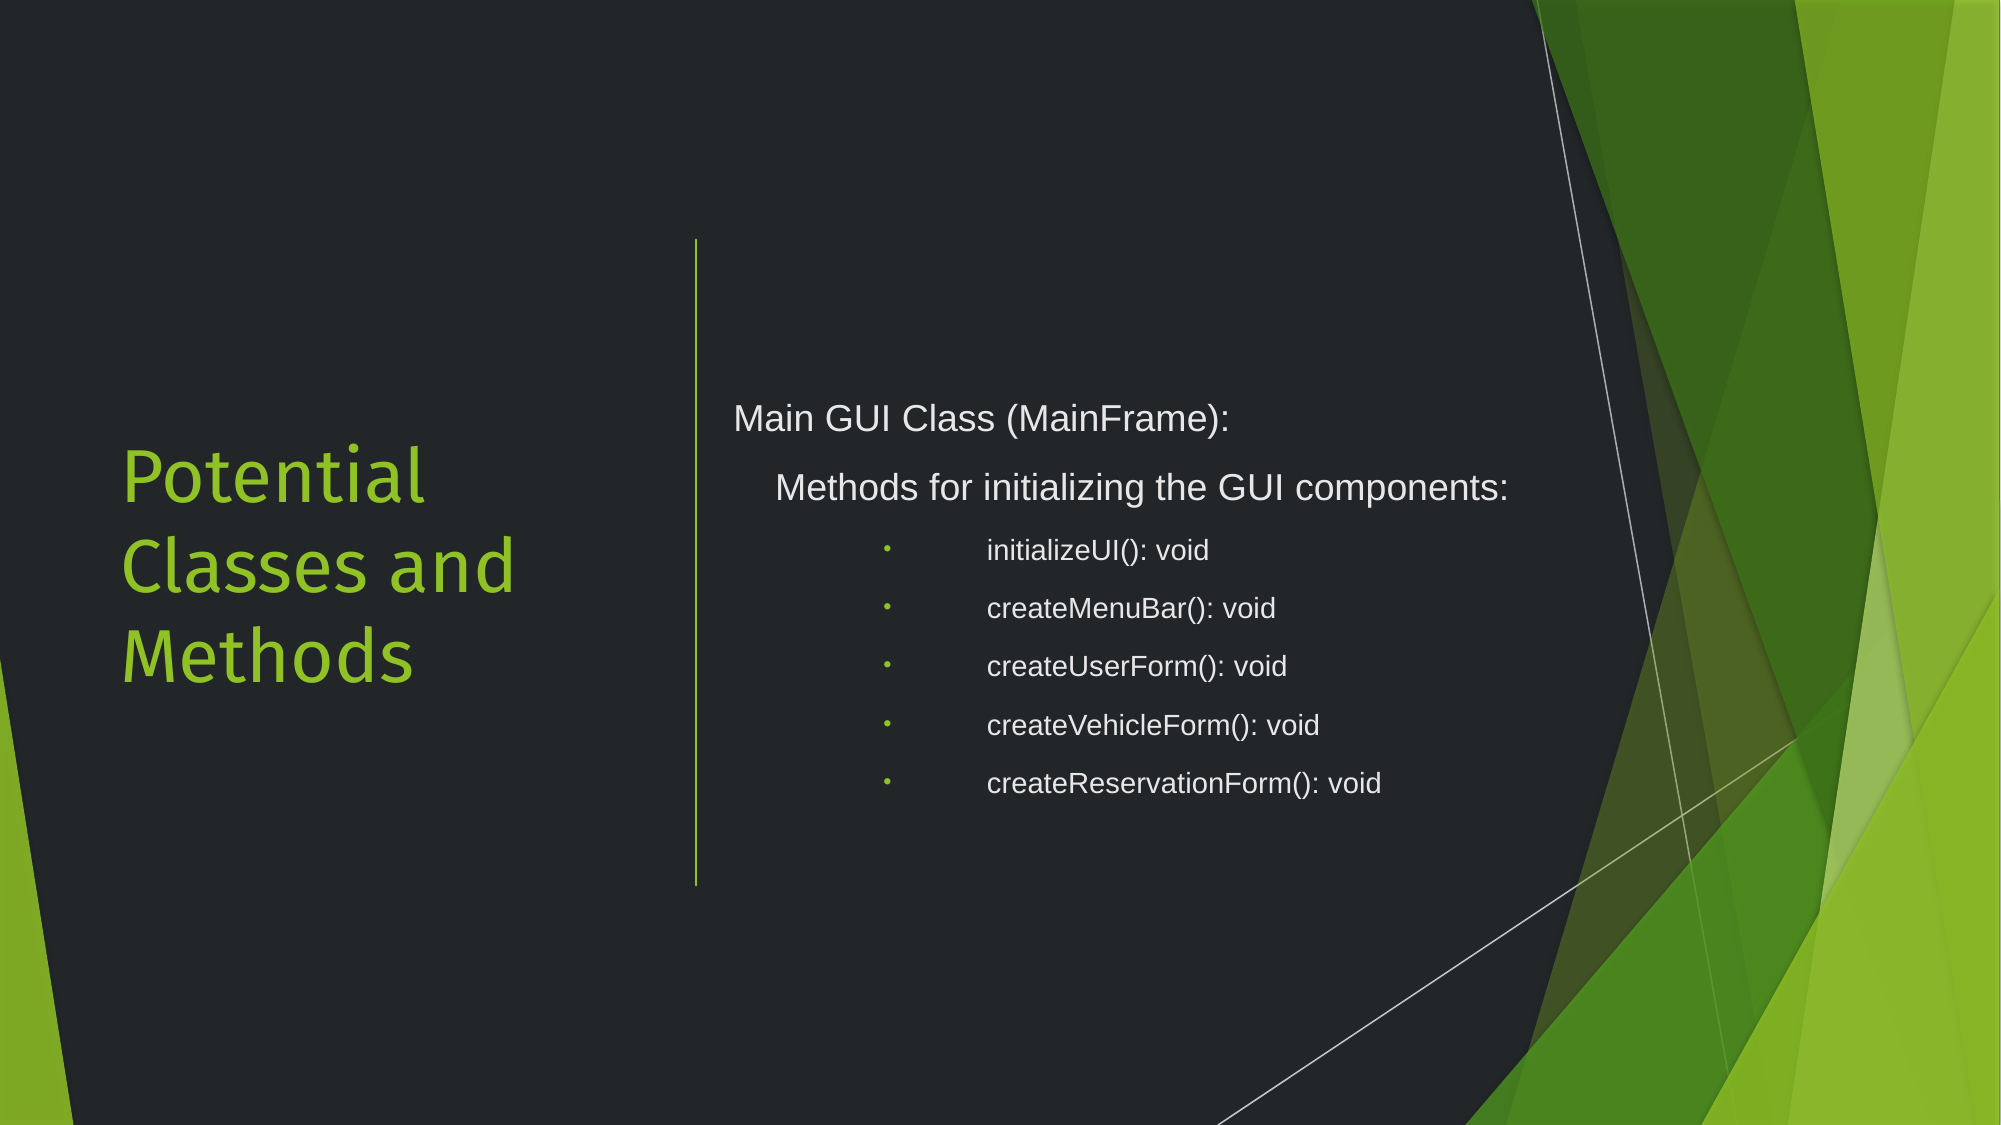

Main GUI Class (MainFrame):
    Methods for initializing the GUI components:
        initializeUI(): void
        createMenuBar(): void
        createUserForm(): void
        createVehicleForm(): void
        createReservationForm(): void

# Potential Classes and Methods